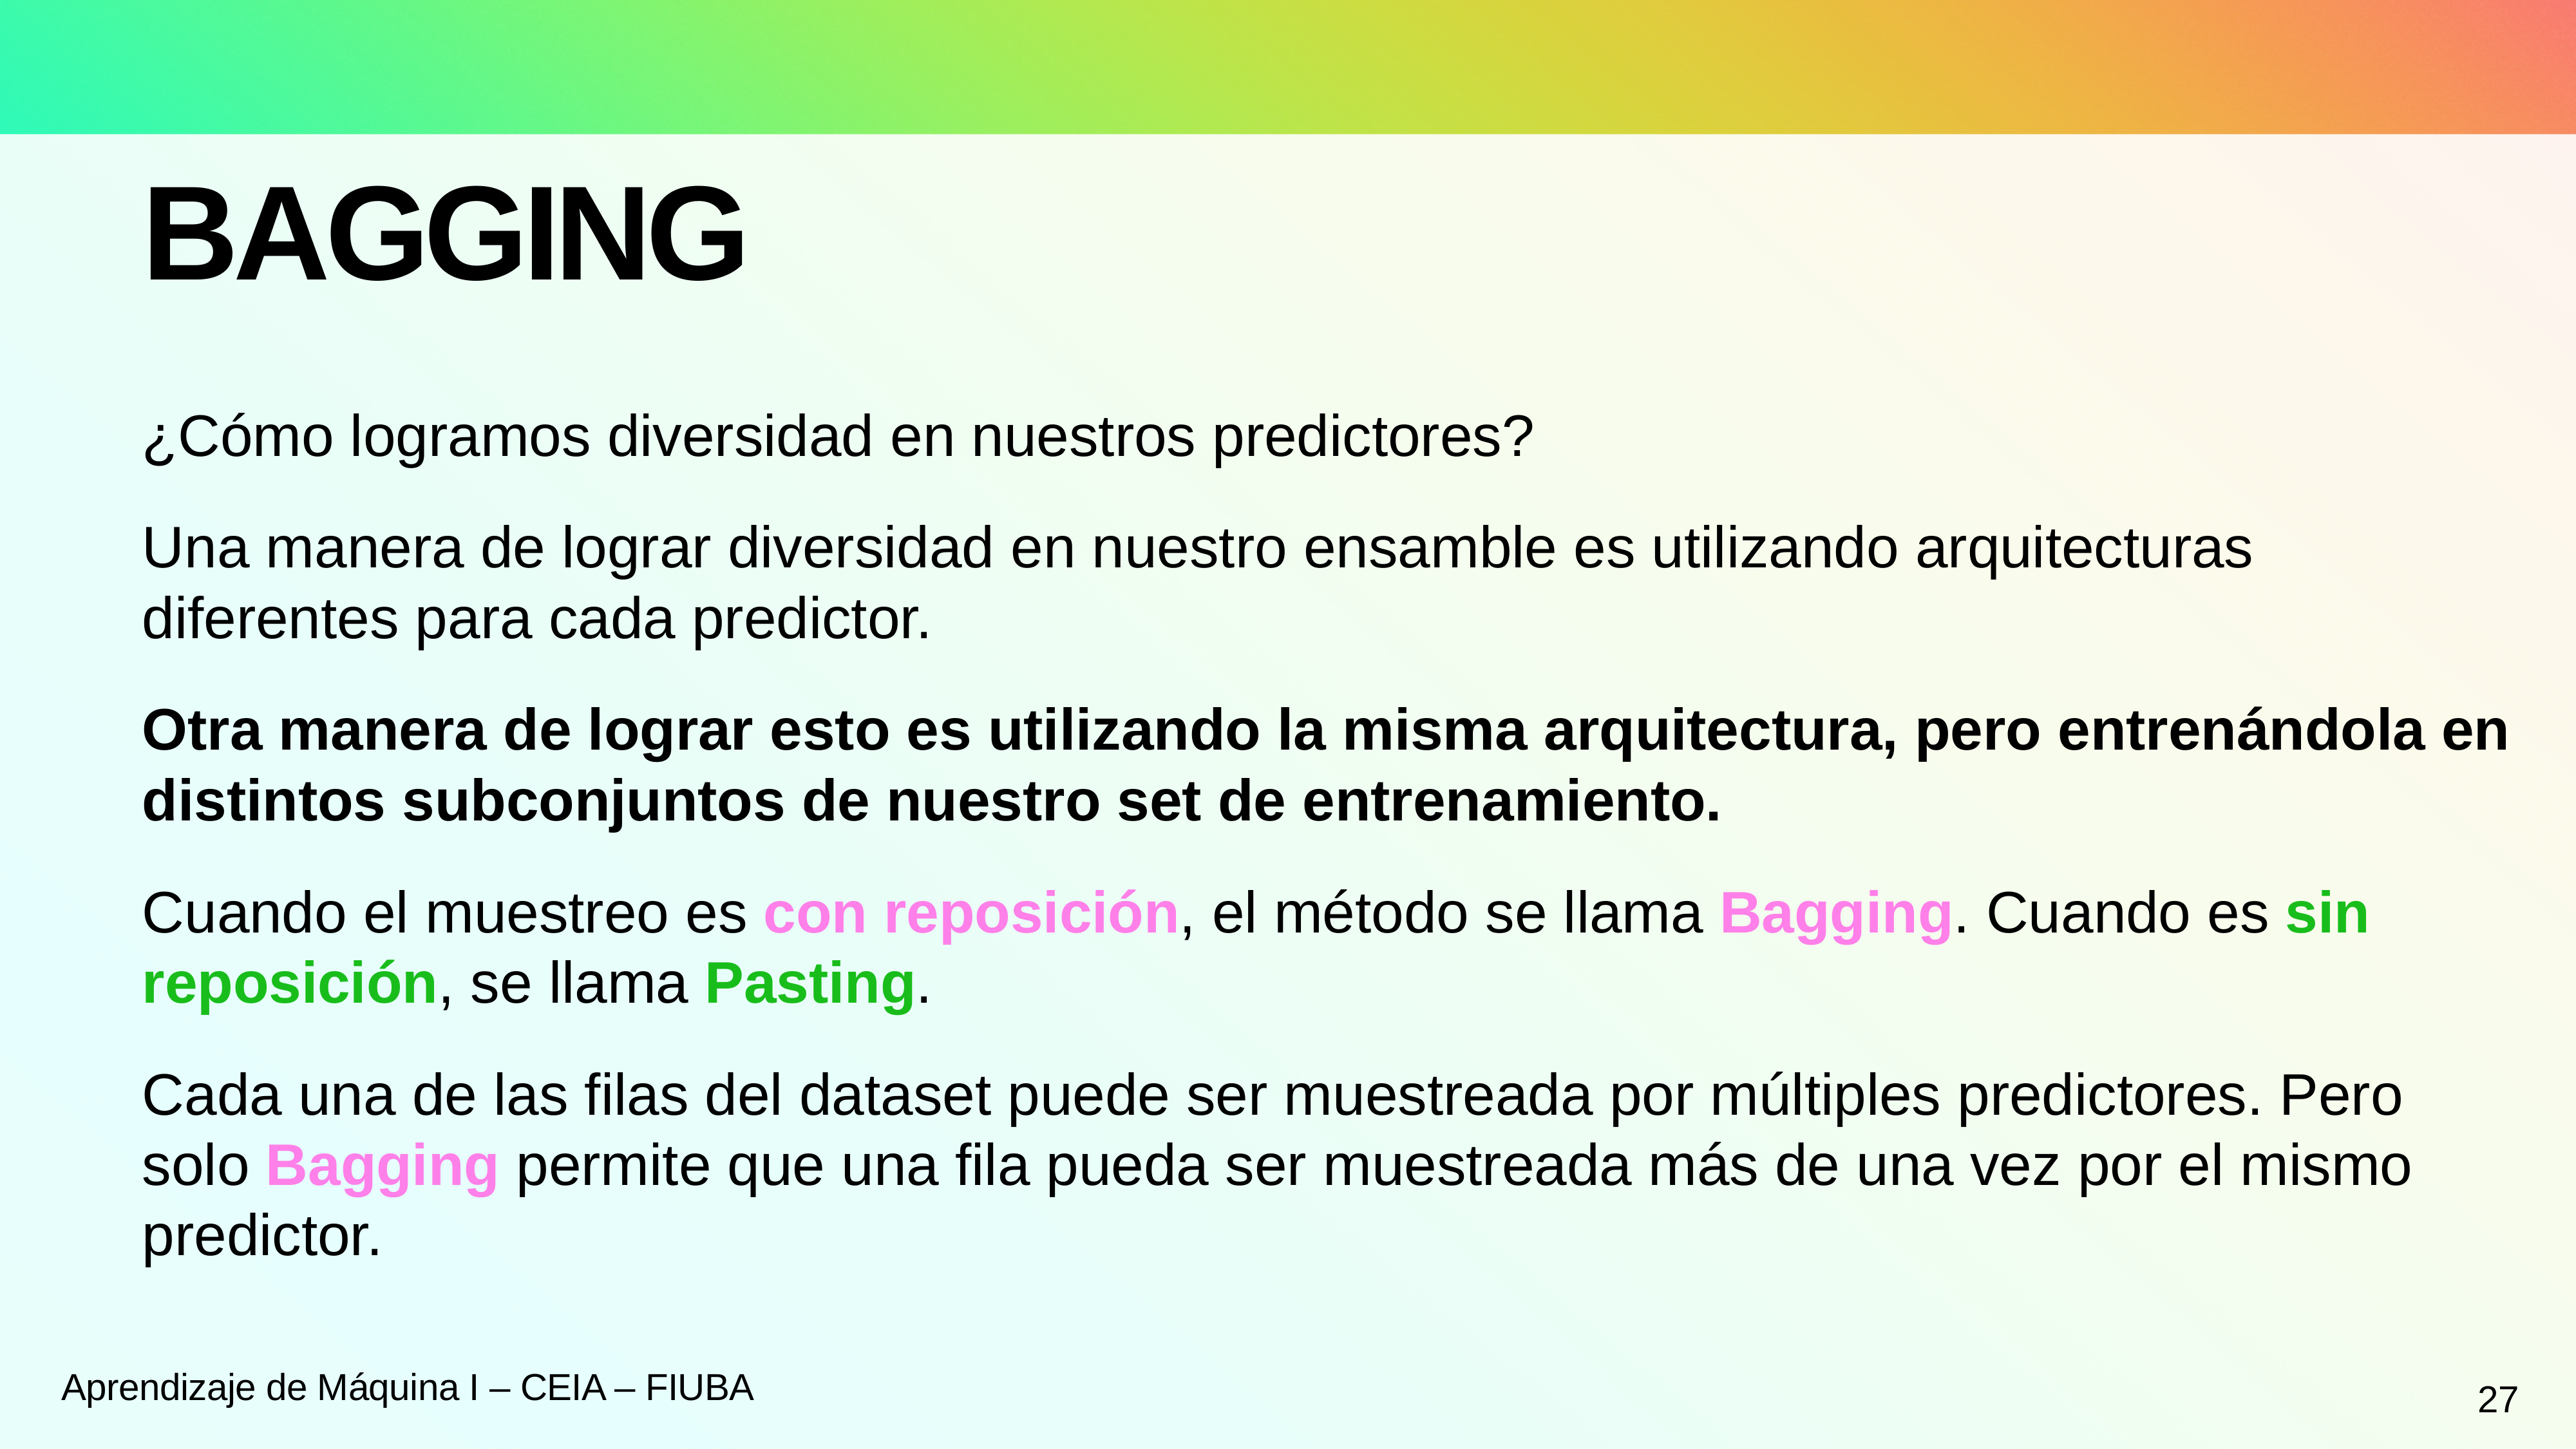

# Bagging
¿Cómo logramos diversidad en nuestros predictores?
Una manera de lograr diversidad en nuestro ensamble es utilizando arquitecturas diferentes para cada predictor.
Otra manera de lograr esto es utilizando la misma arquitectura, pero entrenándola en distintos subconjuntos de nuestro set de entrenamiento.
Cuando el muestreo es con reposición, el método se llama Bagging. Cuando es sin reposición, se llama Pasting.
Cada una de las filas del dataset puede ser muestreada por múltiples predictores. Pero solo Bagging permite que una fila pueda ser muestreada más de una vez por el mismo predictor.

Aprendizaje de Máquina I – CEIA – FIUBA
27